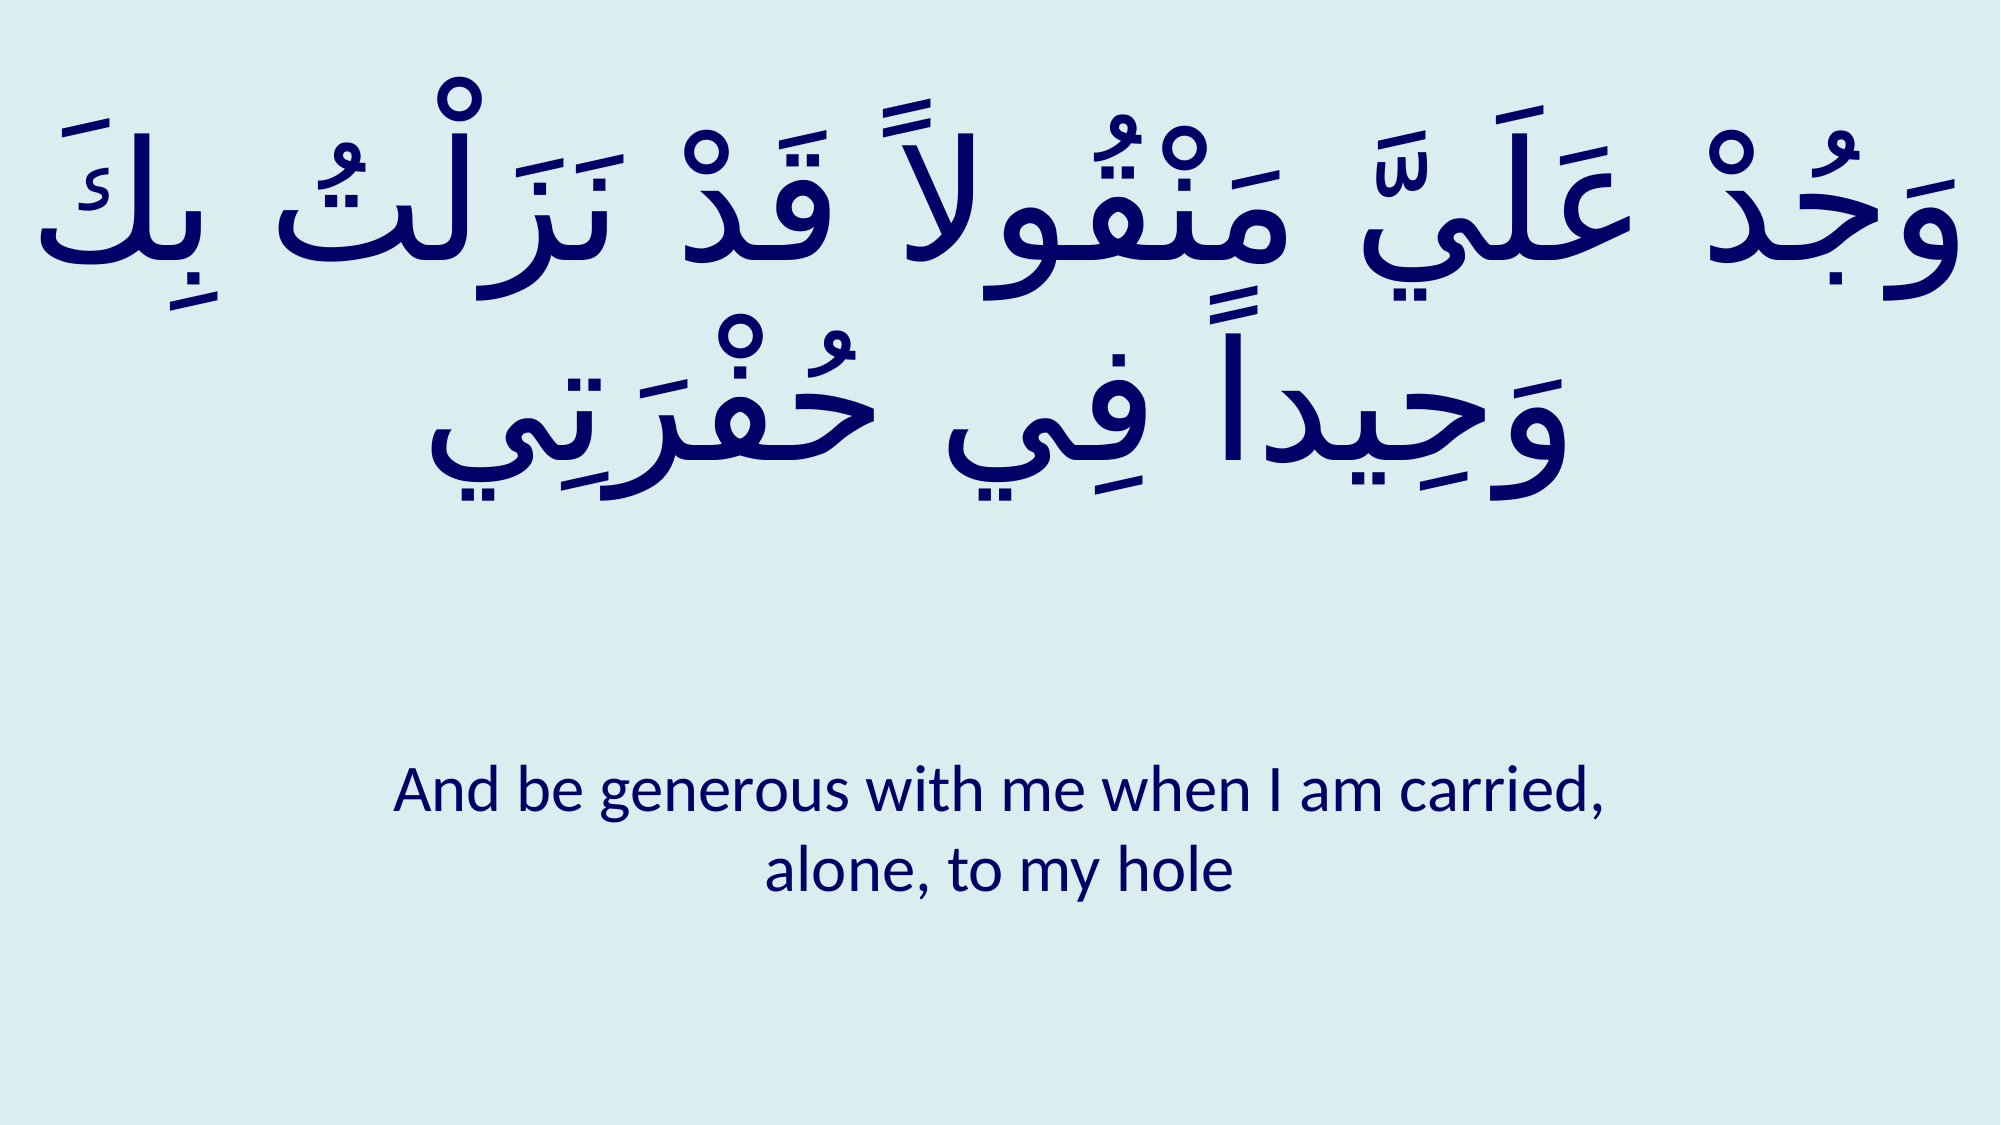

# وَجُدْ عَلَيَّ مَنْقُولاً قَدْ نَزَلْتُ بِكَ وَحِيداً فِي حُفْرَتِي
And be generous with me when I am carried, alone, to my hole